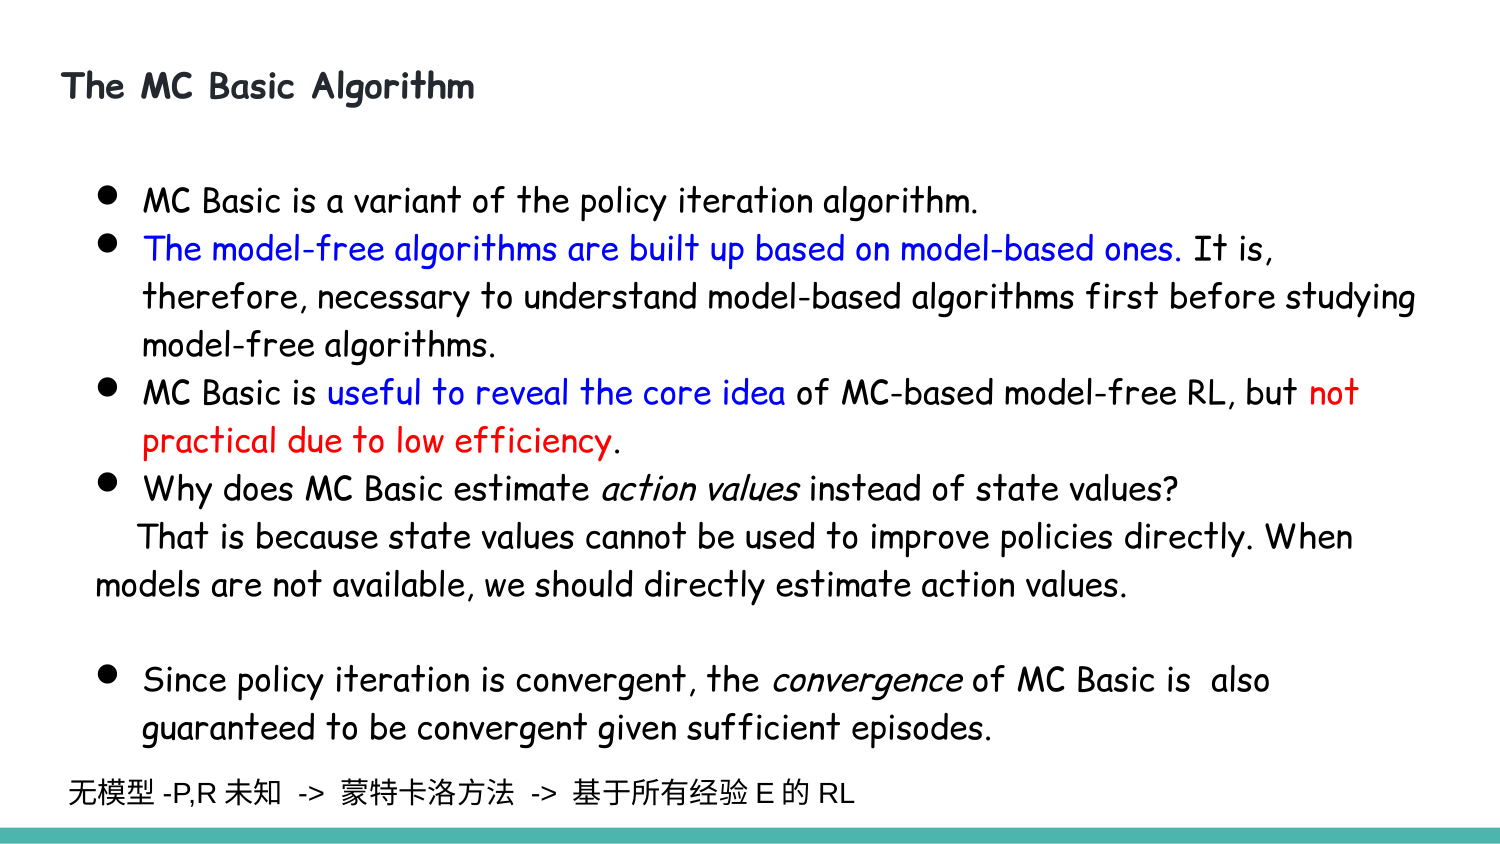

# The MC Basic Algorithm
MC Basic is a variant of the policy iteration algorithm.
The model-free algorithms are built up based on model-based ones. It is, therefore, necessary to understand model-based algorithms first before studying model-free algorithms.
MC Basic is useful to reveal the core idea of MC-based model-free RL, but not practical due to low efficiency.
Why does MC Basic estimate action values instead of state values?
    That is because state values cannot be used to improve policies directly. When models are not available, we should directly estimate action values.

Since policy iteration is convergent, the convergence of MC Basic is  also guaranteed to be convergent given sufficient episodes.